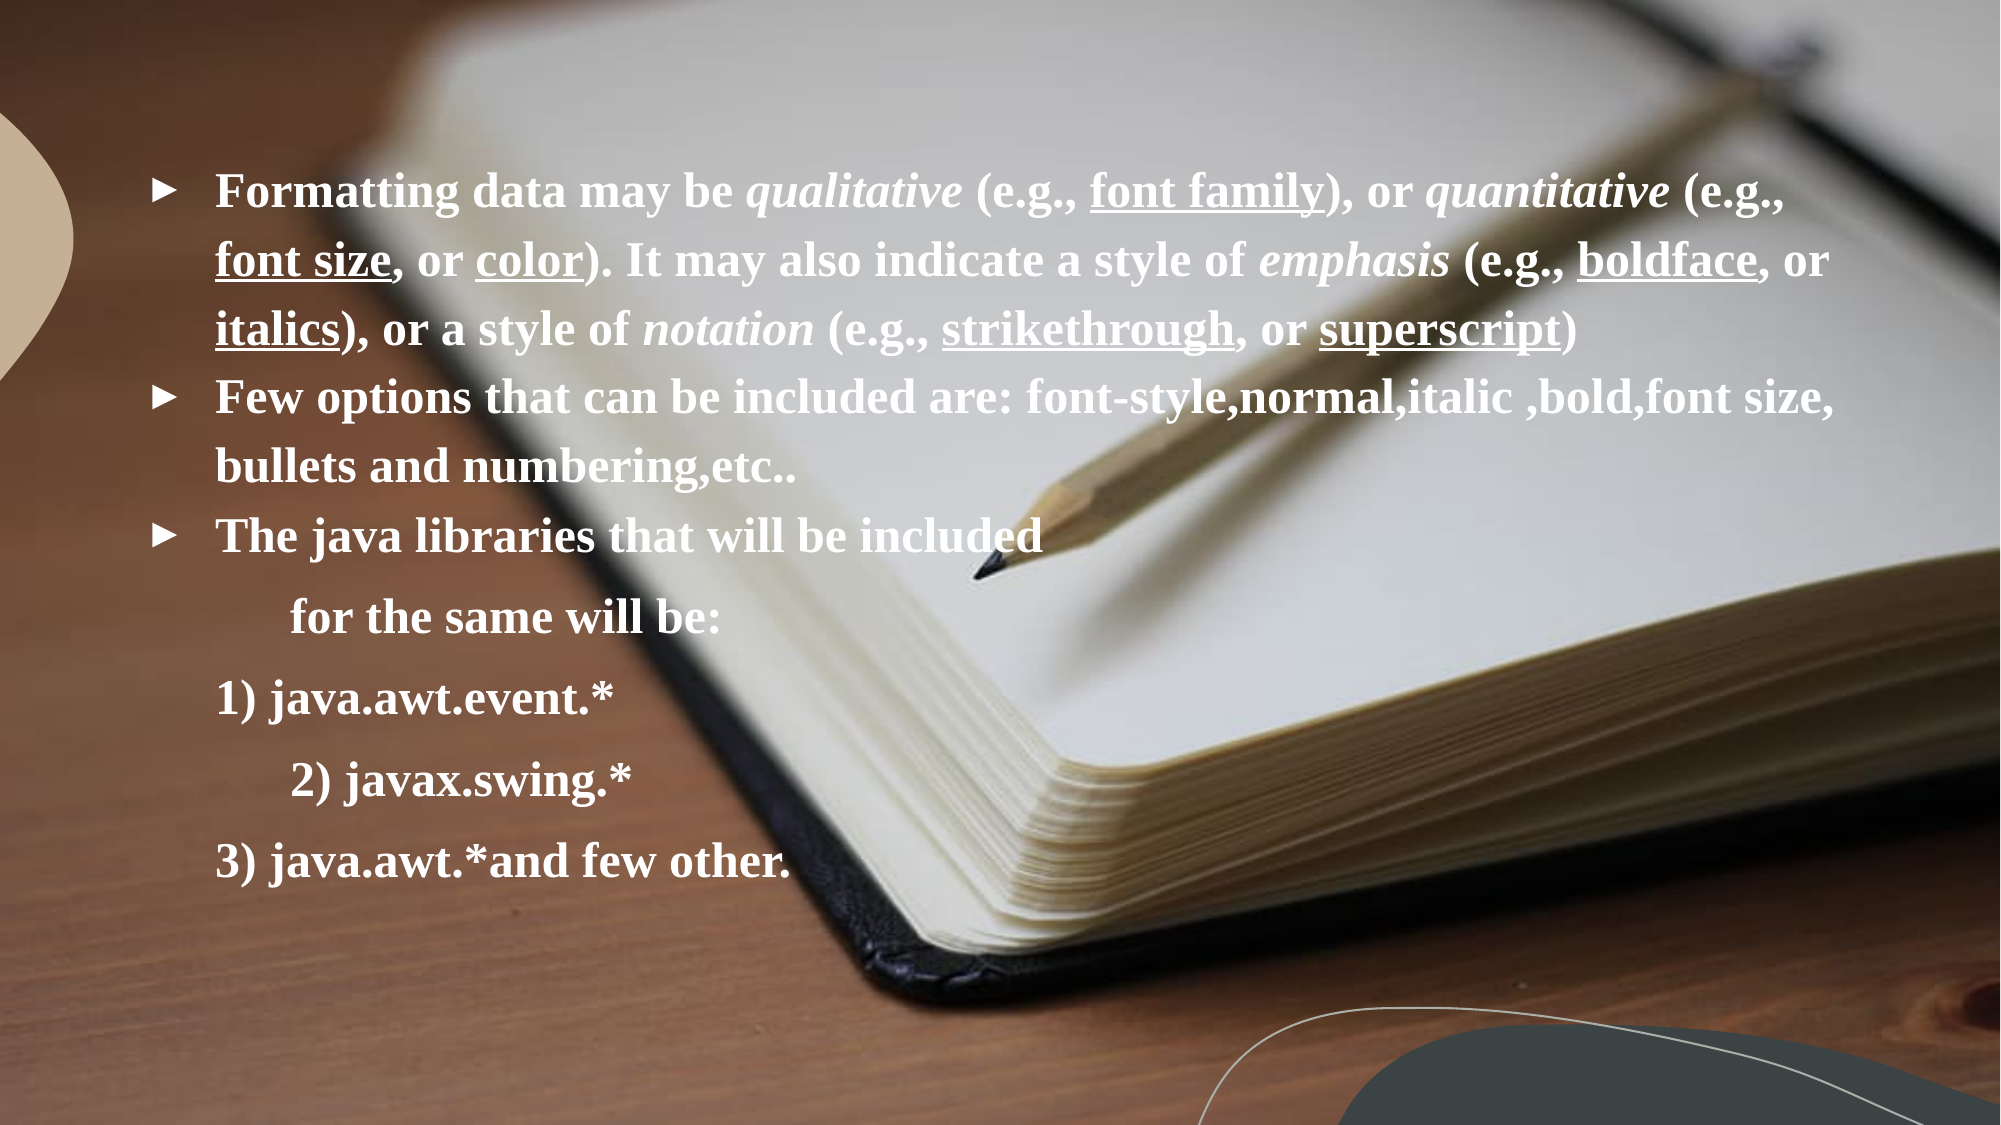

Formatting data may be qualitative (e.g., font family), or quantitative (e.g., font size, or color). It may also indicate a style of emphasis (e.g., boldface, or italics), or a style of notation (e.g., strikethrough, or superscript)
Few options that can be included are: font-style,normal,italic ,bold,font size, bullets and numbering,etc..
The java libraries that will be included
 	for the same will be:
1) java.awt.event.*
 	2) javax.swing.*
3) java.awt.*and few other.